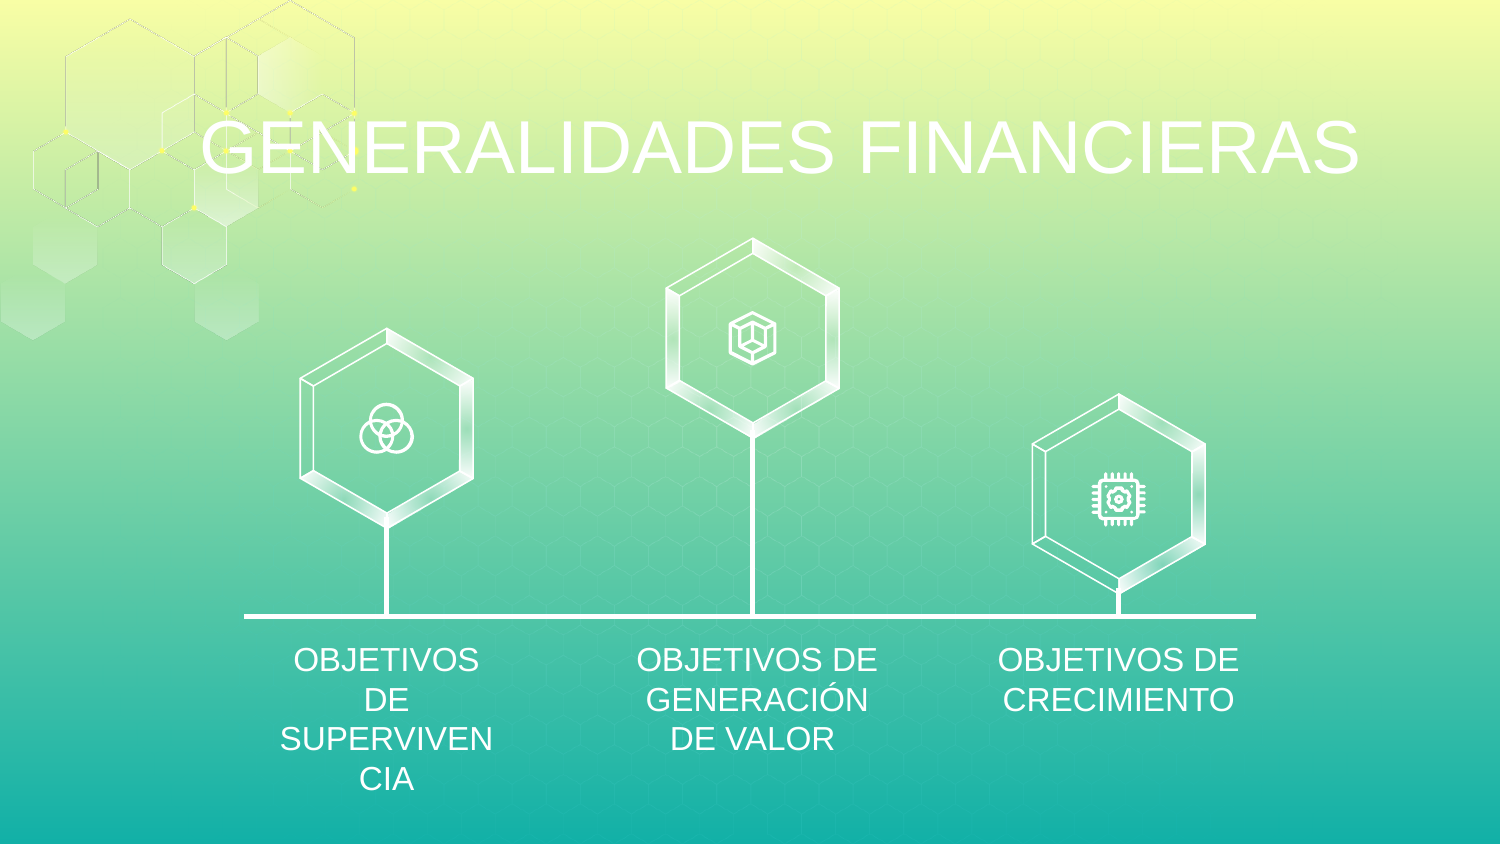

# GENERALIDADES FINANCIERAS

OBJETIVOS DE SUPERVIVENCIA
OBJETIVOS DE GENERACIÓN DE VALOR
OBJETIVOS DE CRECIMIENTO